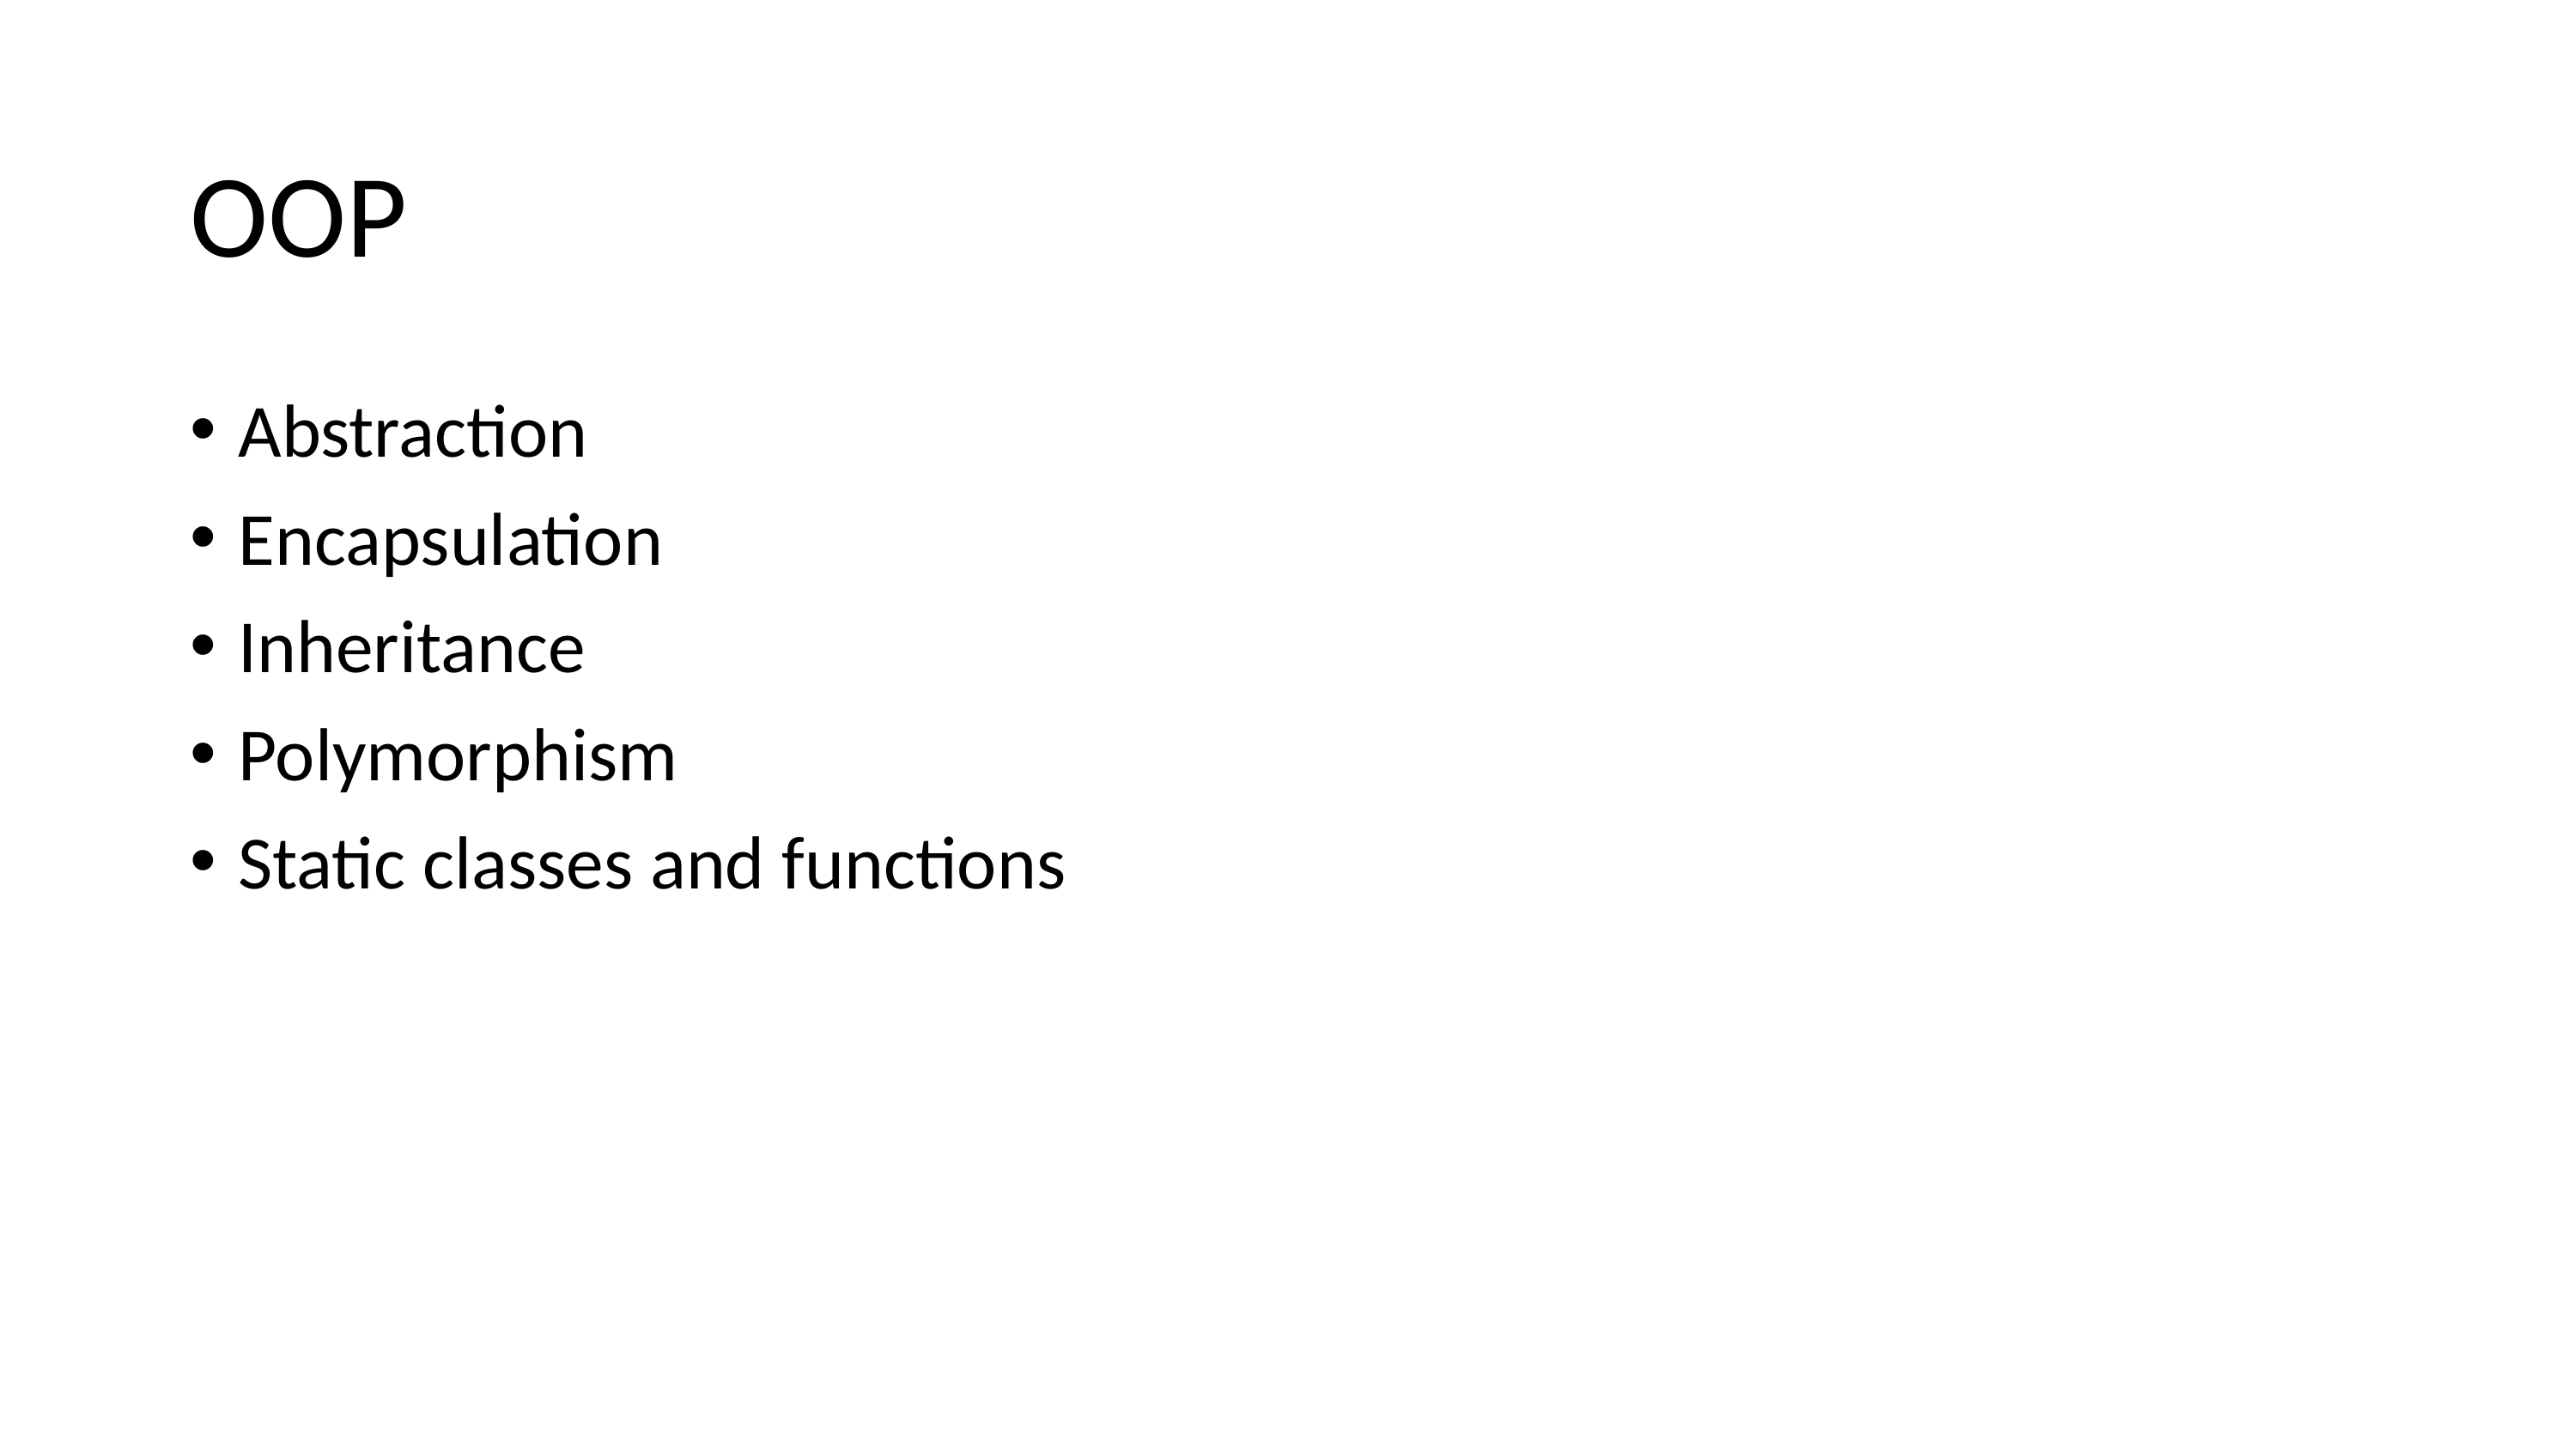

# OOP
Abstraction
Encapsulation
Inheritance
Polymorphism
Static classes and functions